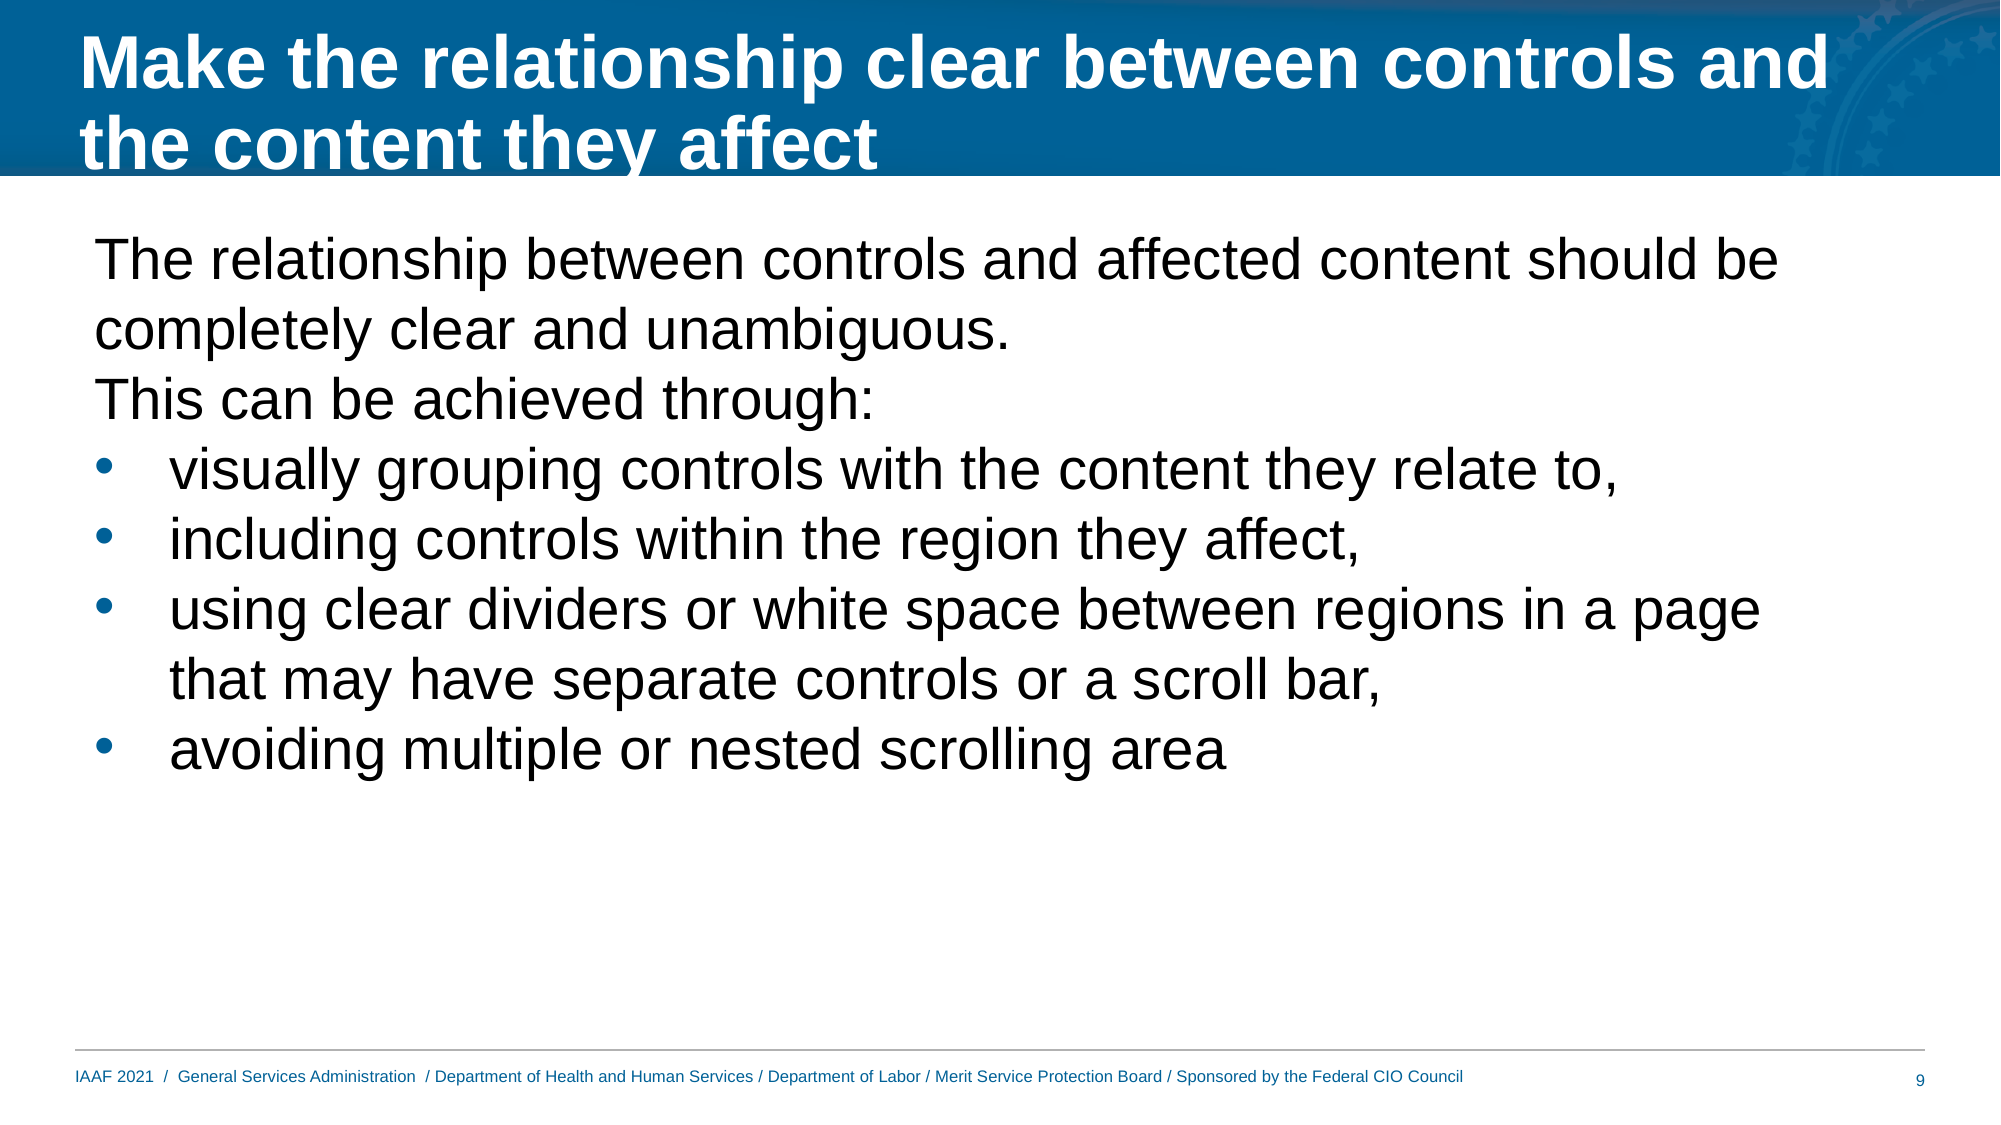

# Make the relationship clear between controls and the content they affect
The relationship between controls and affected content should be completely clear and unambiguous.
This can be achieved through:
visually grouping controls with the content they relate to,
including controls within the region they affect,
using clear dividers or white space between regions in a page that may have separate controls or a scroll bar,
avoiding multiple or nested scrolling area

9